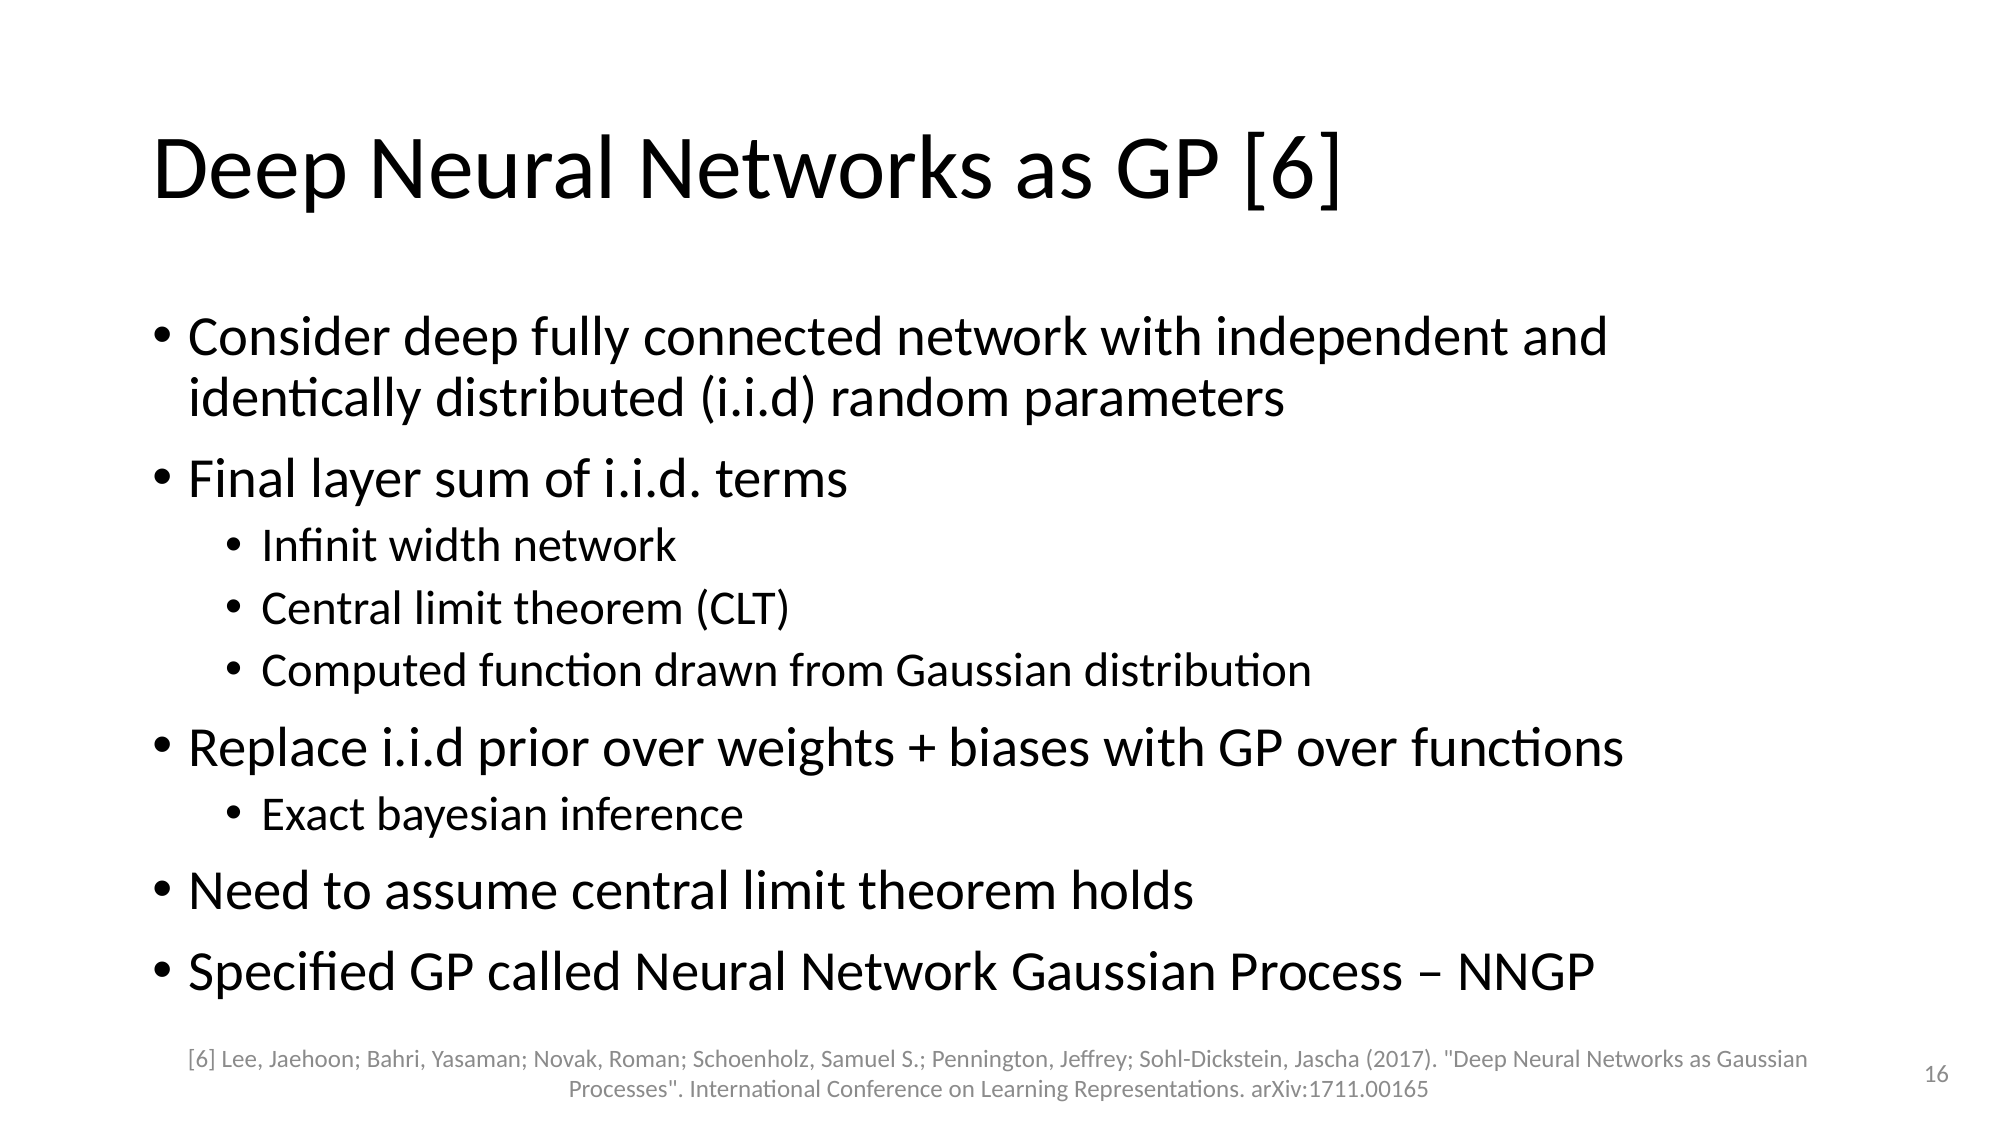

# Deep Neural Networks as GP [6]
Consider deep fully connected network with independent and identically distributed (i.i.d) random parameters
Final layer sum of i.i.d. terms
Infinit width network
Central limit theorem (CLT)
Computed function drawn from Gaussian distribution
Replace i.i.d prior over weights + biases with GP over functions
Exact bayesian inference
Need to assume central limit theorem holds
Specified GP called Neural Network Gaussian Process – NNGP

16
[6] Lee, Jaehoon; Bahri, Yasaman; Novak, Roman; Schoenholz, Samuel S.; Pennington, Jeffrey; Sohl-Dickstein, Jascha (2017). "Deep Neural Networks as Gaussian Processes". International Conference on Learning Representations. arXiv:1711.00165